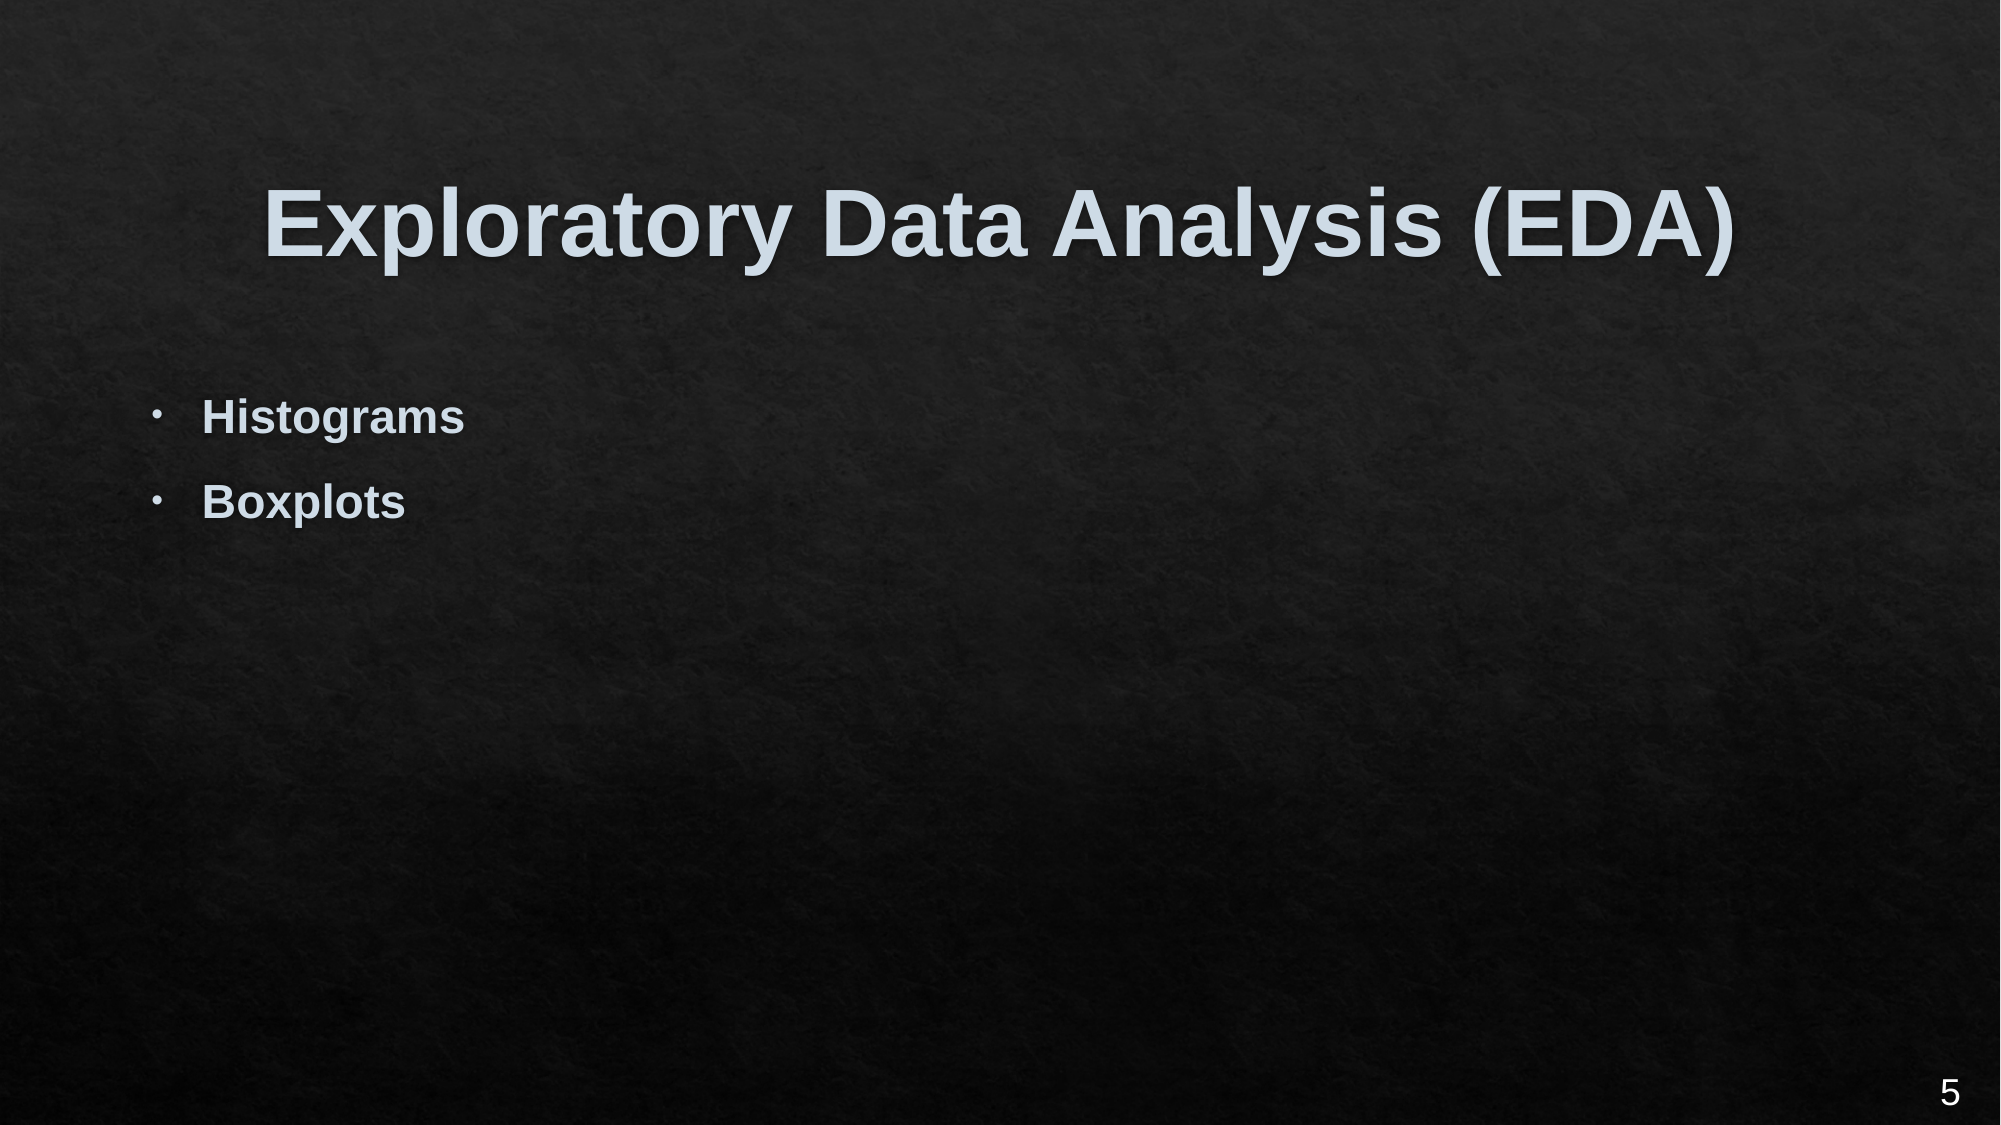

# Exploratory Data Analysis (EDA)
Histograms
Boxplots
5